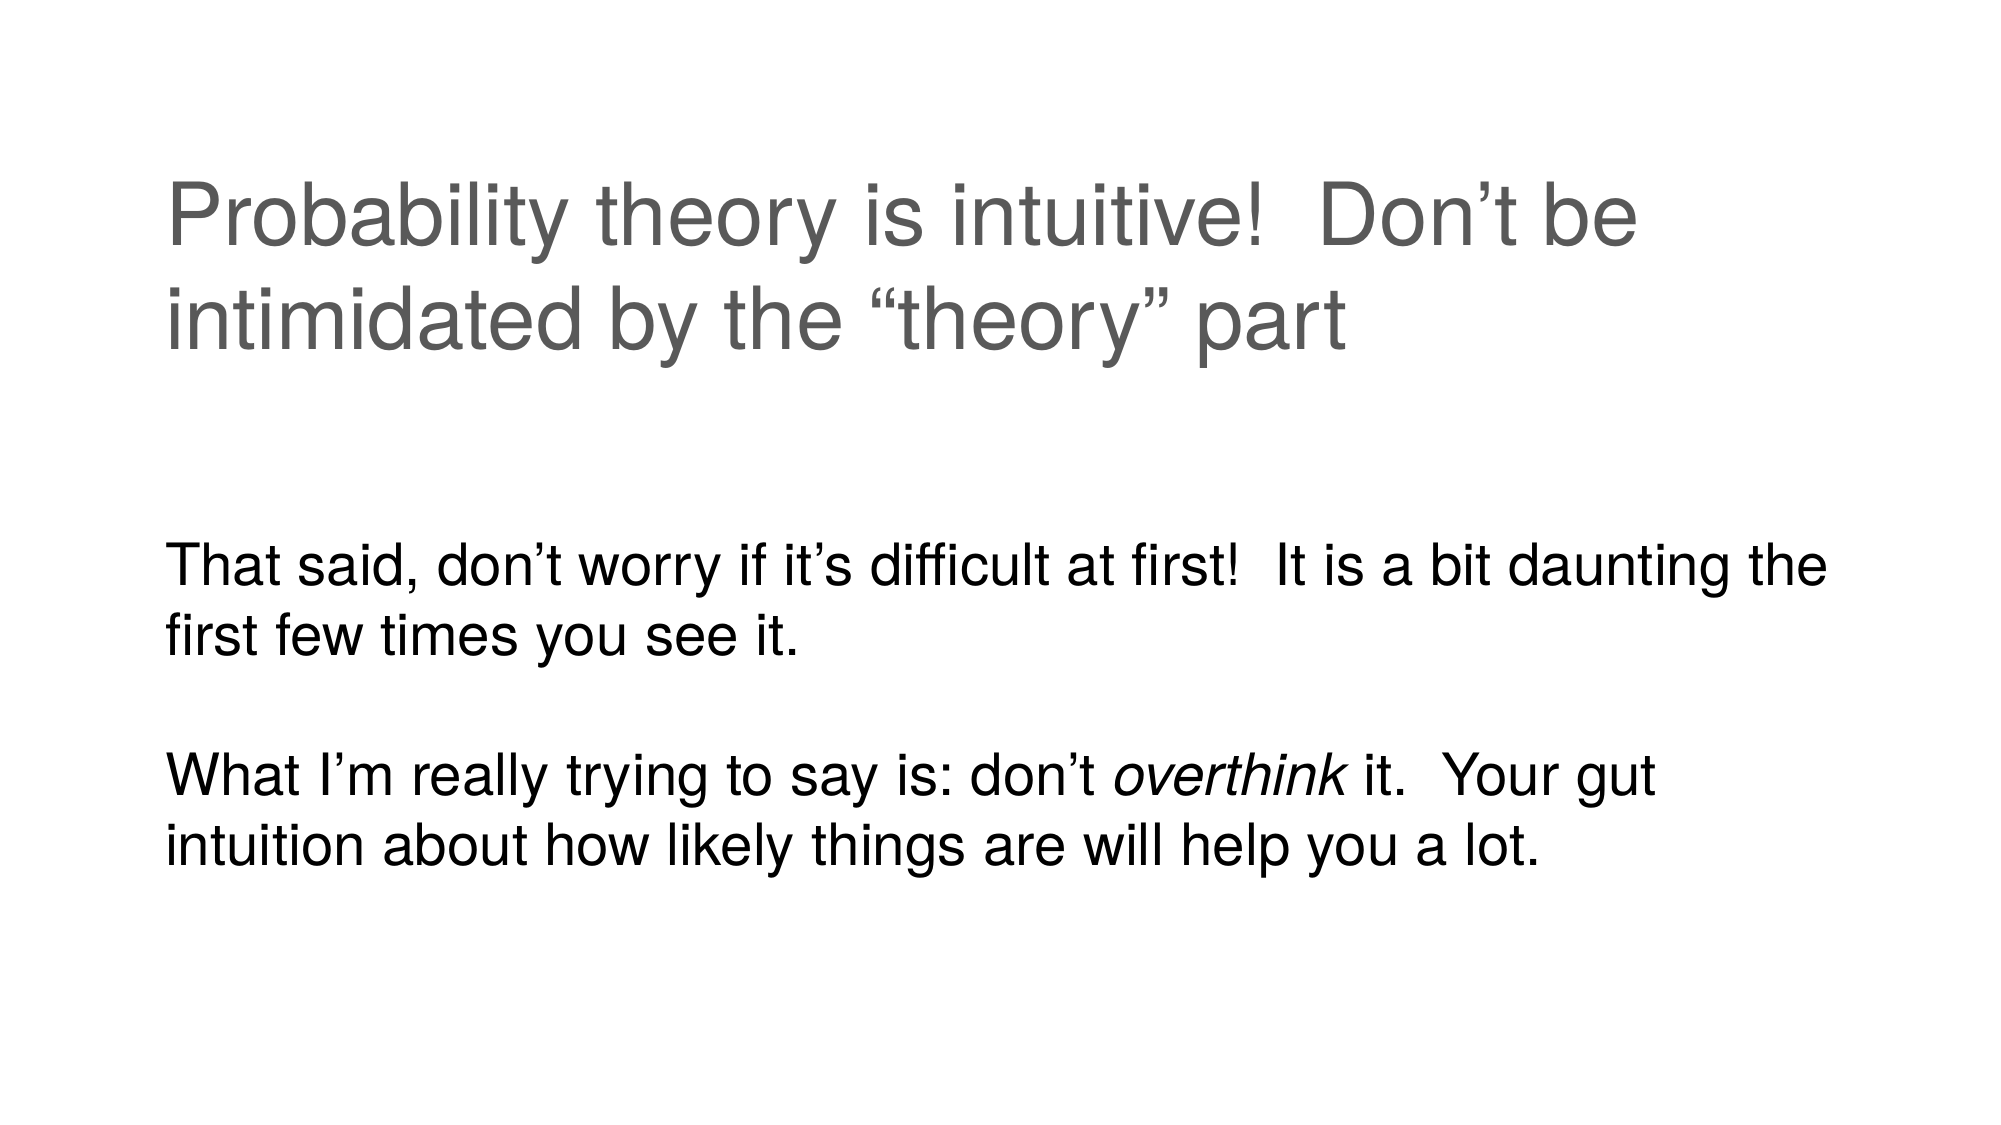

# Probability theory is intuitive!  Don’t be intimidated by the “theory” part

That said, don’t worry if it’s difficult at first!  It is a bit daunting the first few times you see it.

What I’m really trying to say is: don’t overthink it.  Your gut intuition about how likely things are will help you a lot.